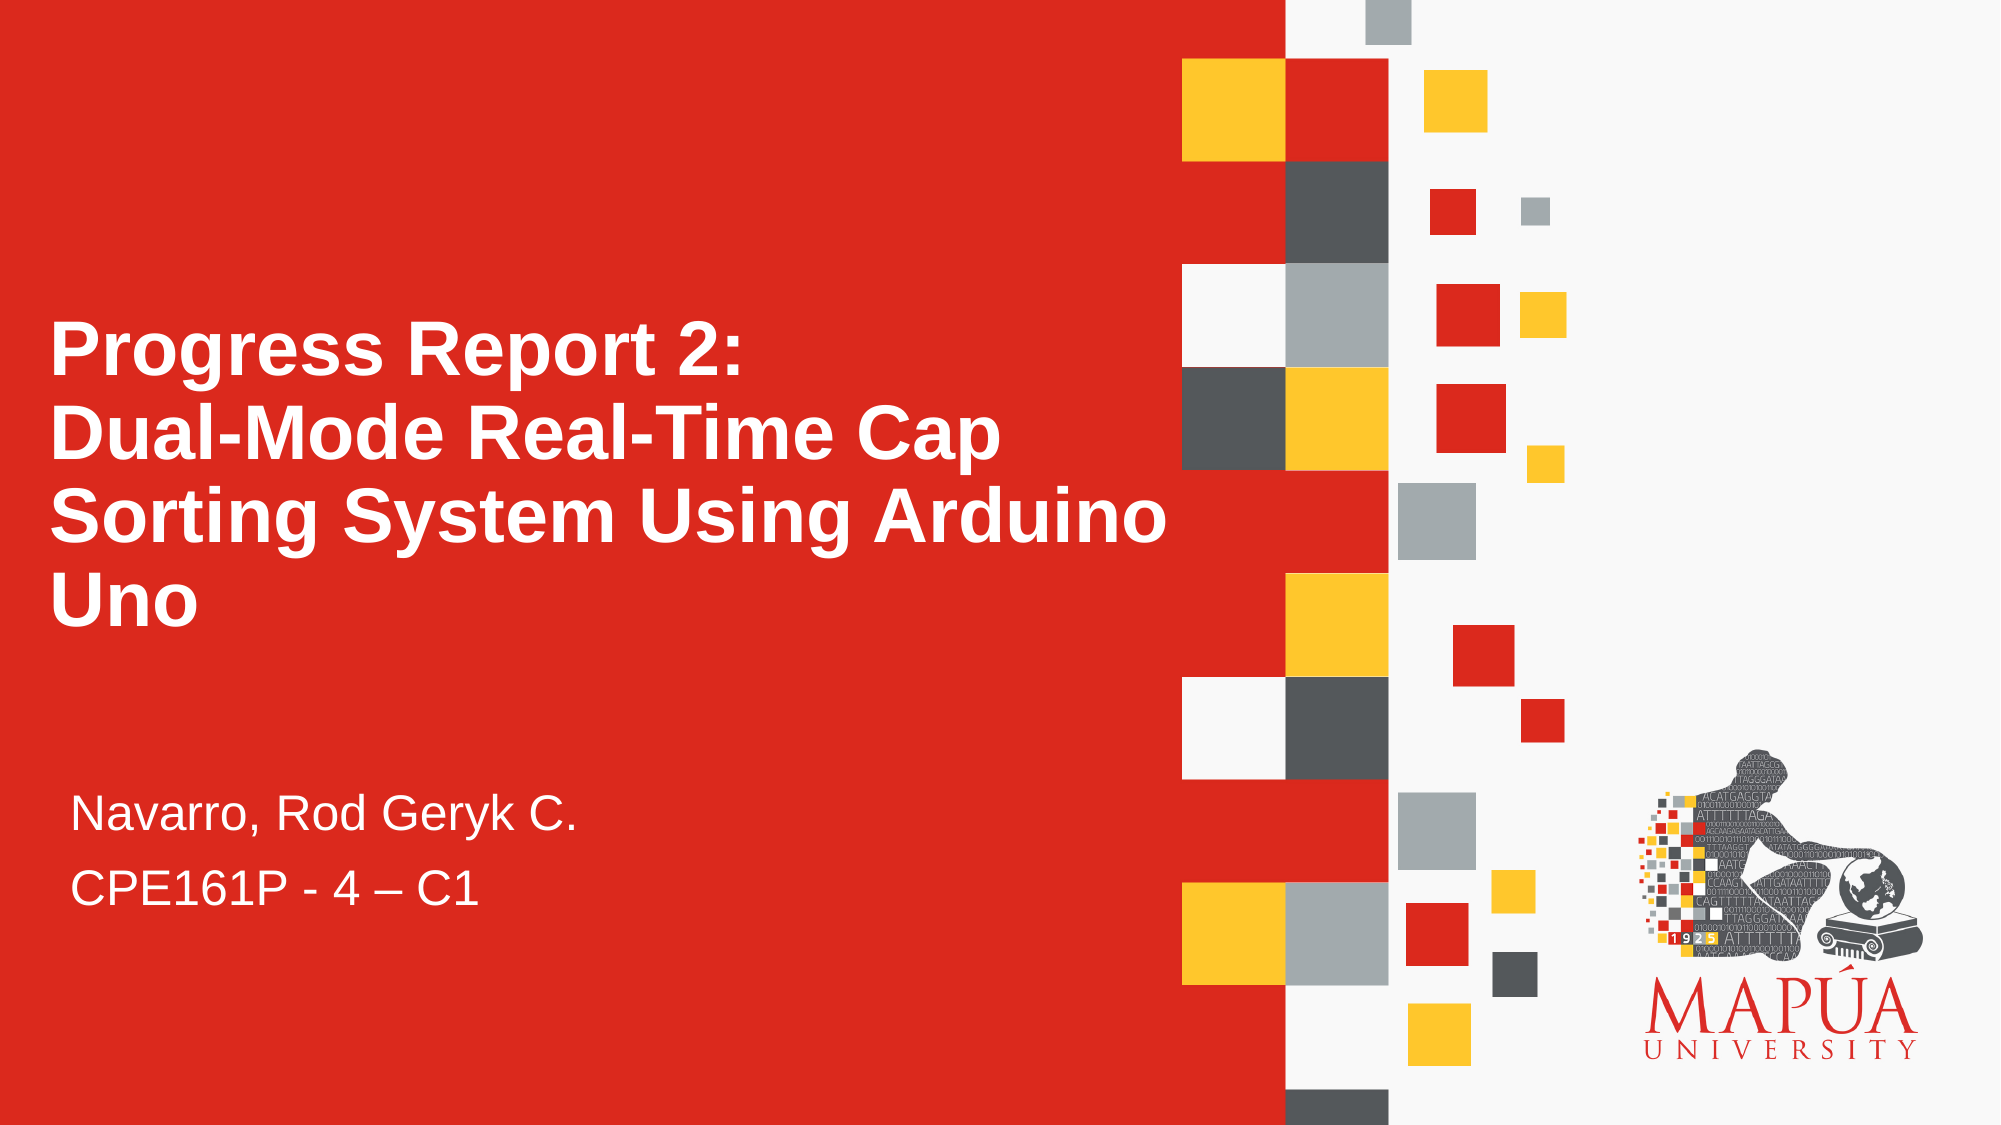

# Progress Report 2: Dual-Mode Real-Time Cap Sorting System Using Arduino Uno
Navarro, Rod Geryk C.
CPE161P - 4 – C1